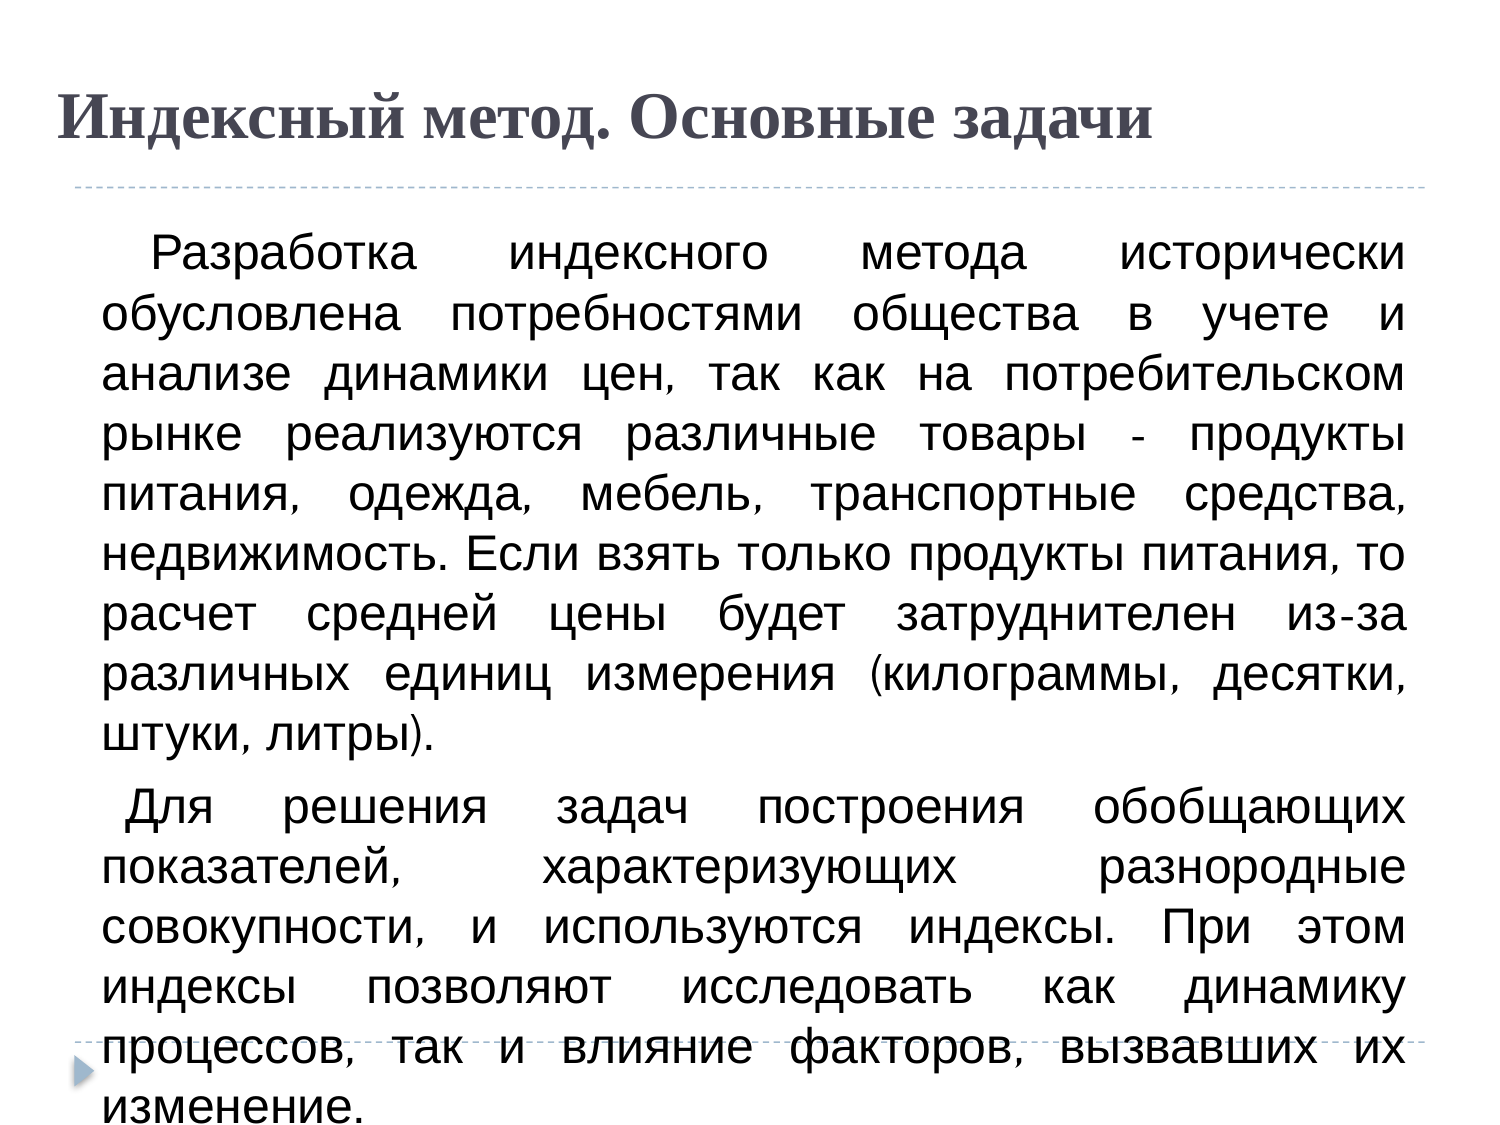

# Индексный метод. Основные задачи
 Разработка индексного метода исторически обусловлена потребностями общества в учете и анализе динамики цен, так как на потребительском рынке реализуются различные товары - продукты питания, одежда, мебель, транспортные средства, недвижимость. Если взять только продукты питания, то расчет средней цены будет затруднителен из-за различных единиц измерения (килограммы, десятки, штуки, литры).
 Для решения задач построения обобщающих показателей, характеризующих разнородные совокупности, и используются индексы. При этом индексы позволяют исследовать как динамику процессов, так и влияние факторов, вызвавших их изменение.